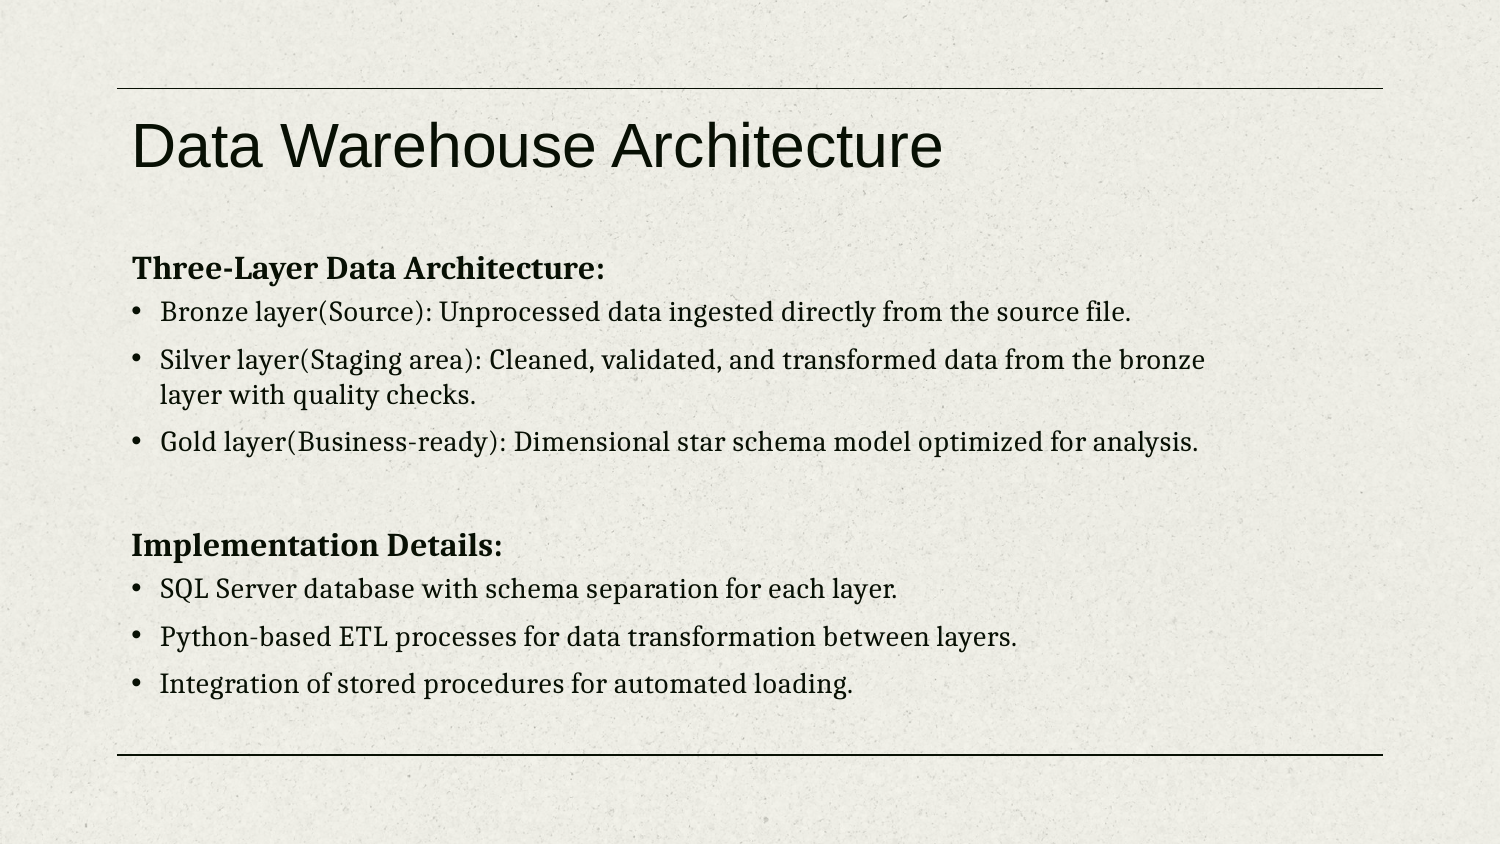

# Data Warehouse Architecture
Three-Layer Data Architecture:
Bronze layer(Source): Unprocessed data ingested directly from the source file.
Silver layer(Staging area): Cleaned, validated, and transformed data from the bronze layer with quality checks.
Gold layer(Business-ready): Dimensional star schema model optimized for analysis.
Implementation Details:
SQL Server database with schema separation for each layer.
Python-based ETL processes for data transformation between layers.
Integration of stored procedures for automated loading.